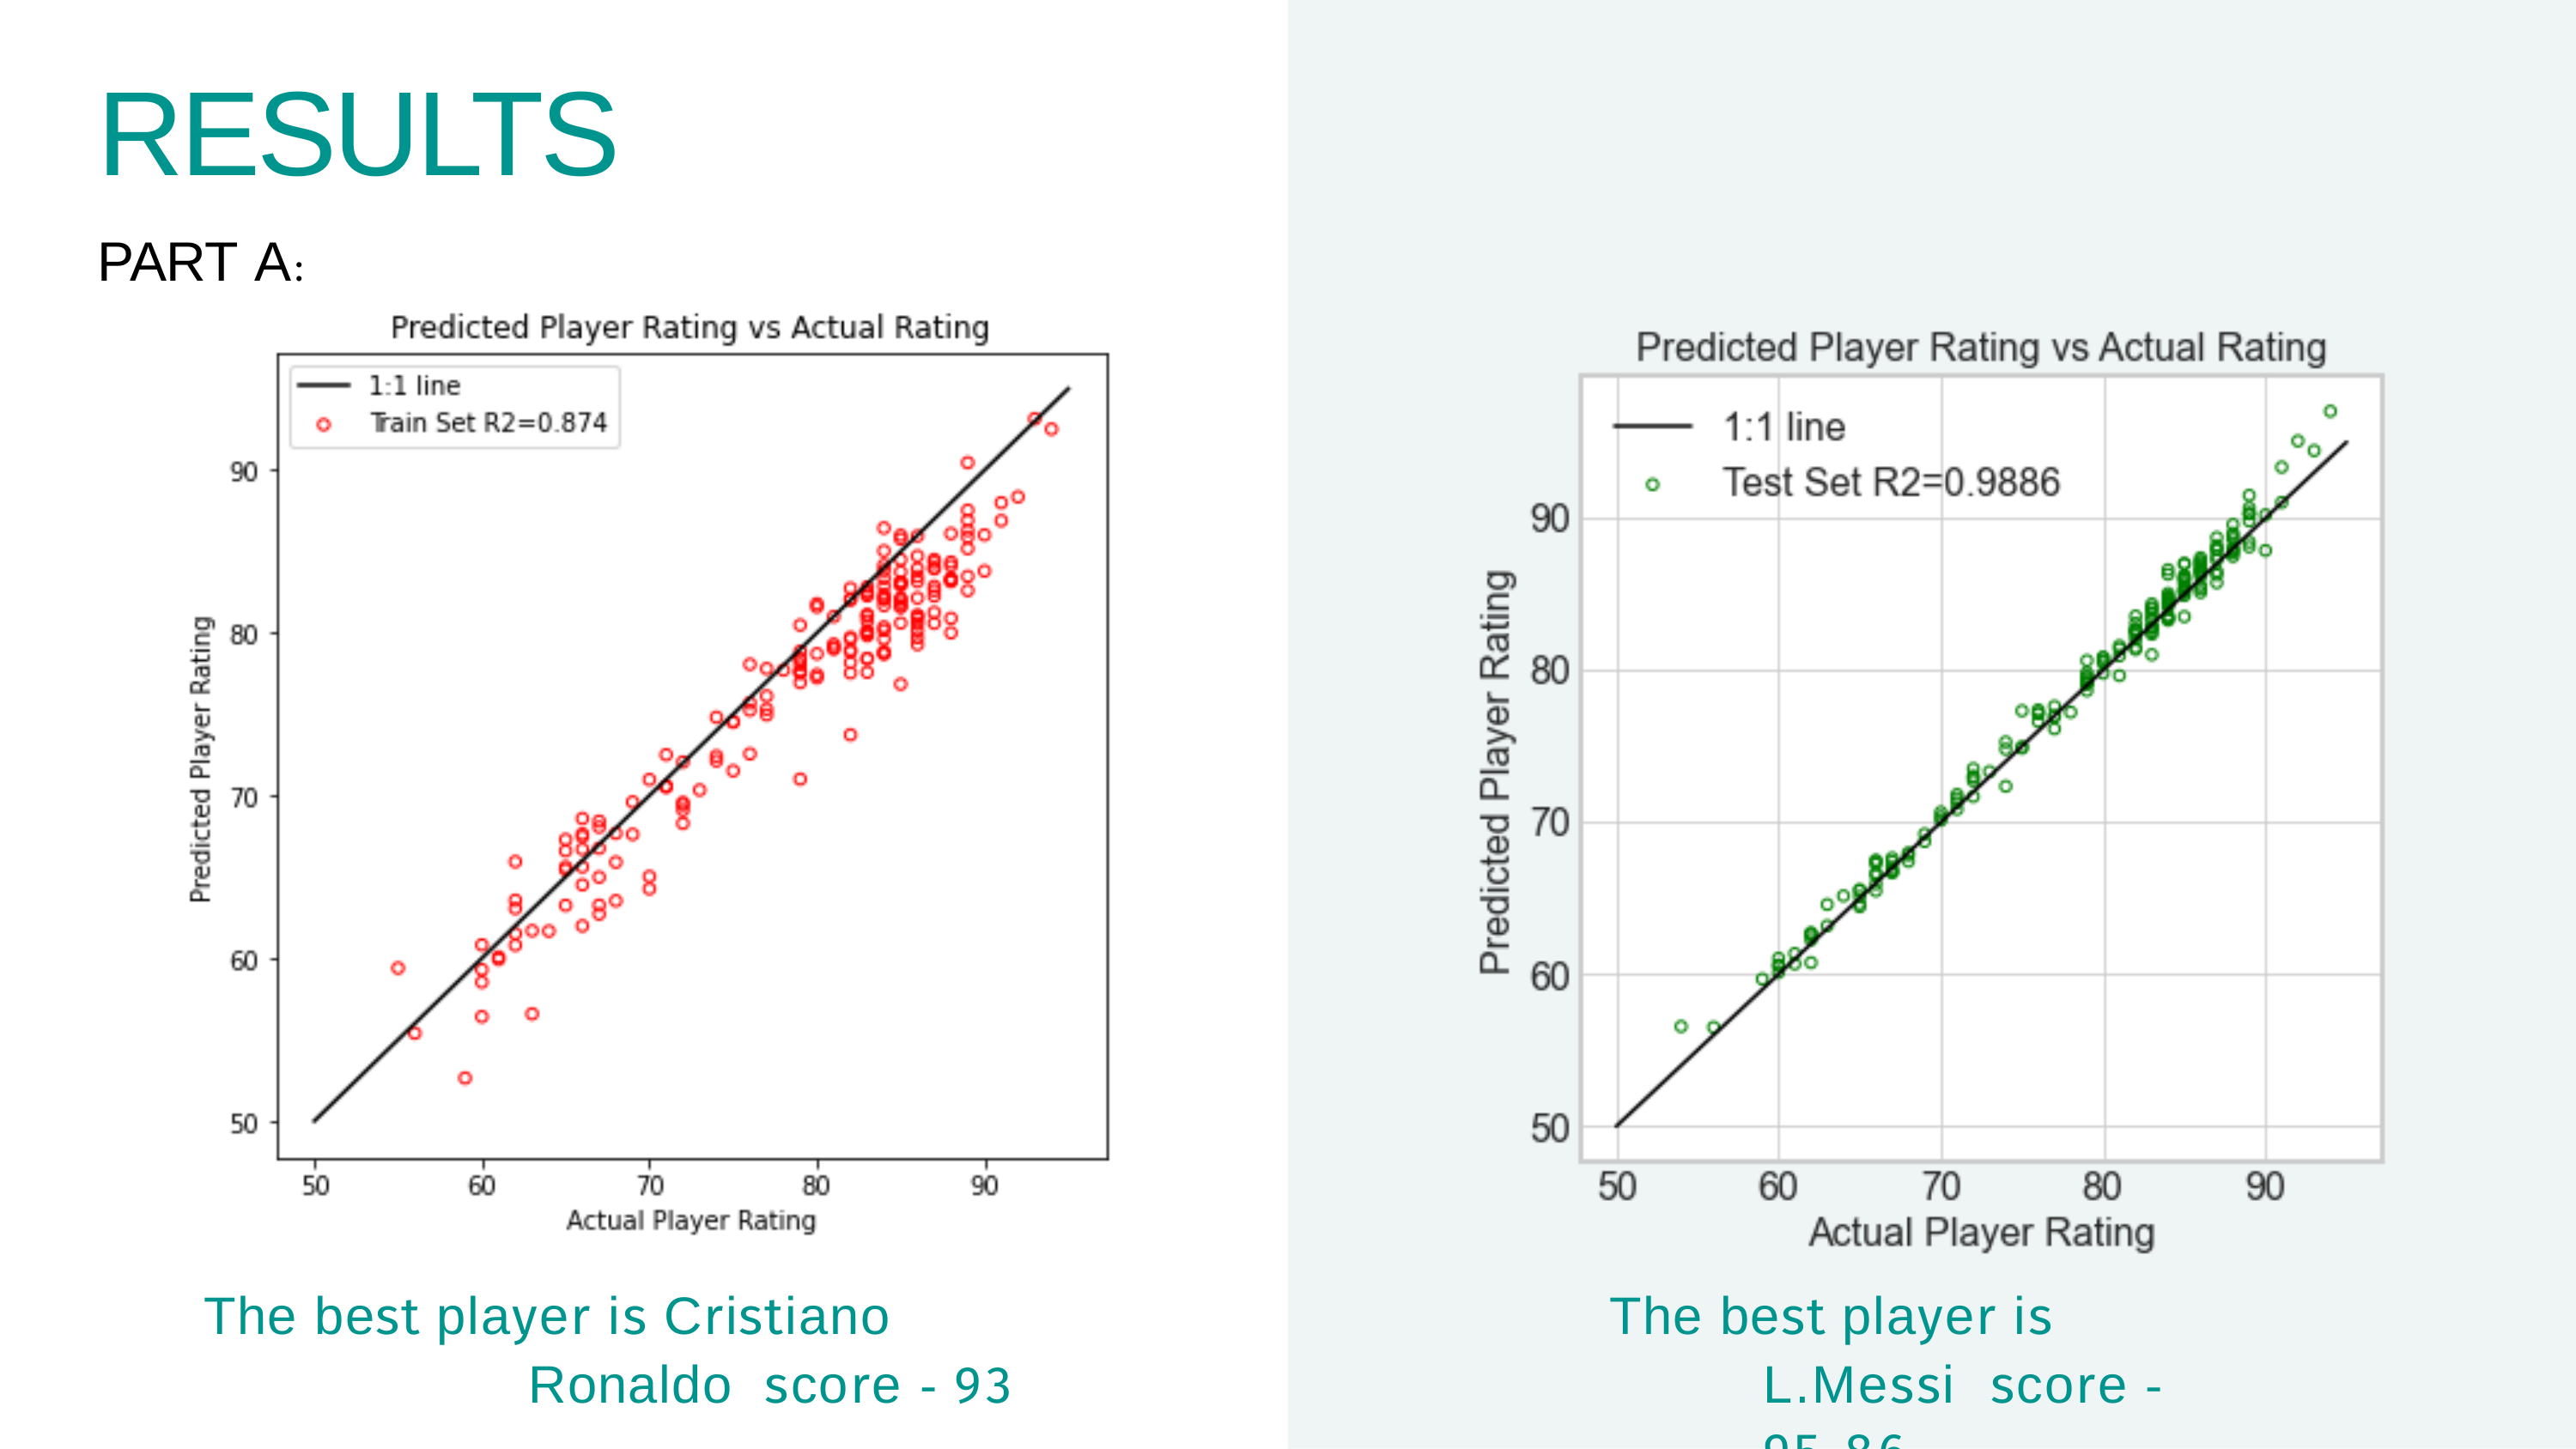

# RESULTS
PART A:

The best player is Cristiano Ronaldo  score - 93
The best player is L.Messi  score - 95.86